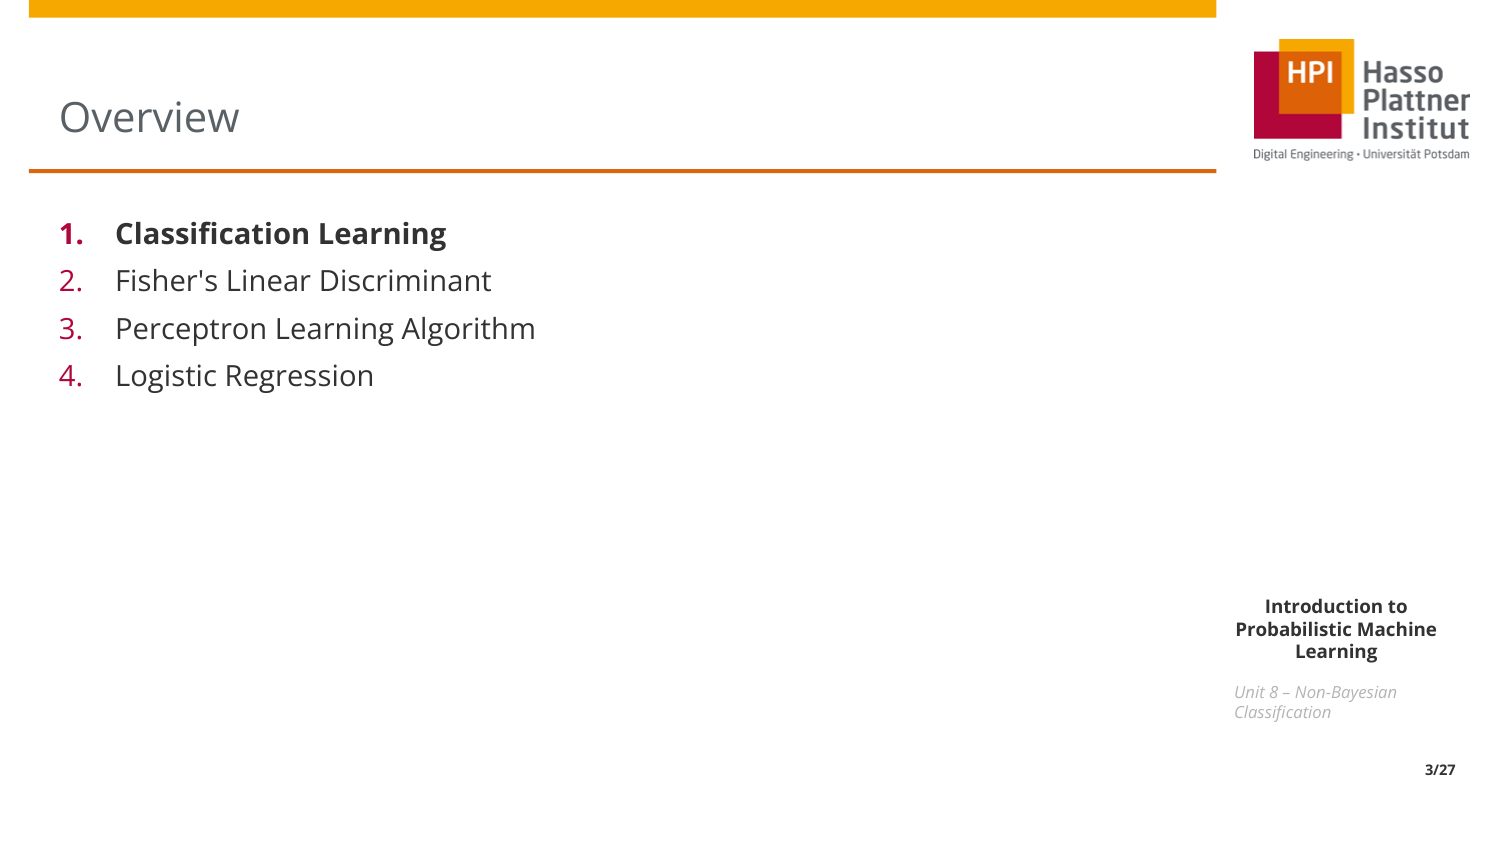

# Overview
Classification Learning
Fisher's Linear Discriminant
Perceptron Learning Algorithm
Logistic Regression